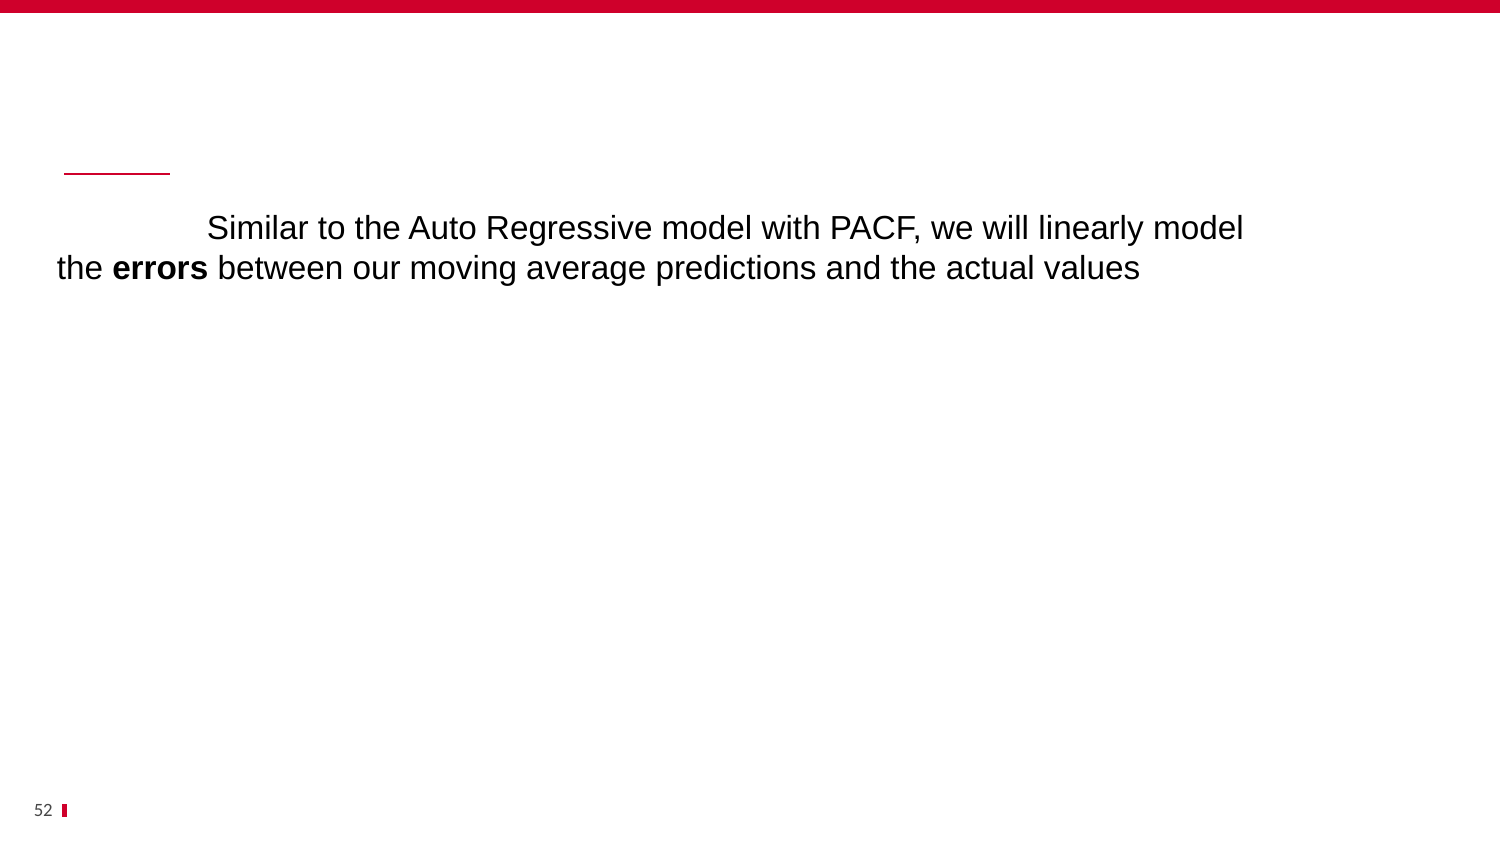

Bénéfices

	Similar to the Auto Regressive model with PACF, we will linearly model 	the errors between our moving average predictions and the actual values

52